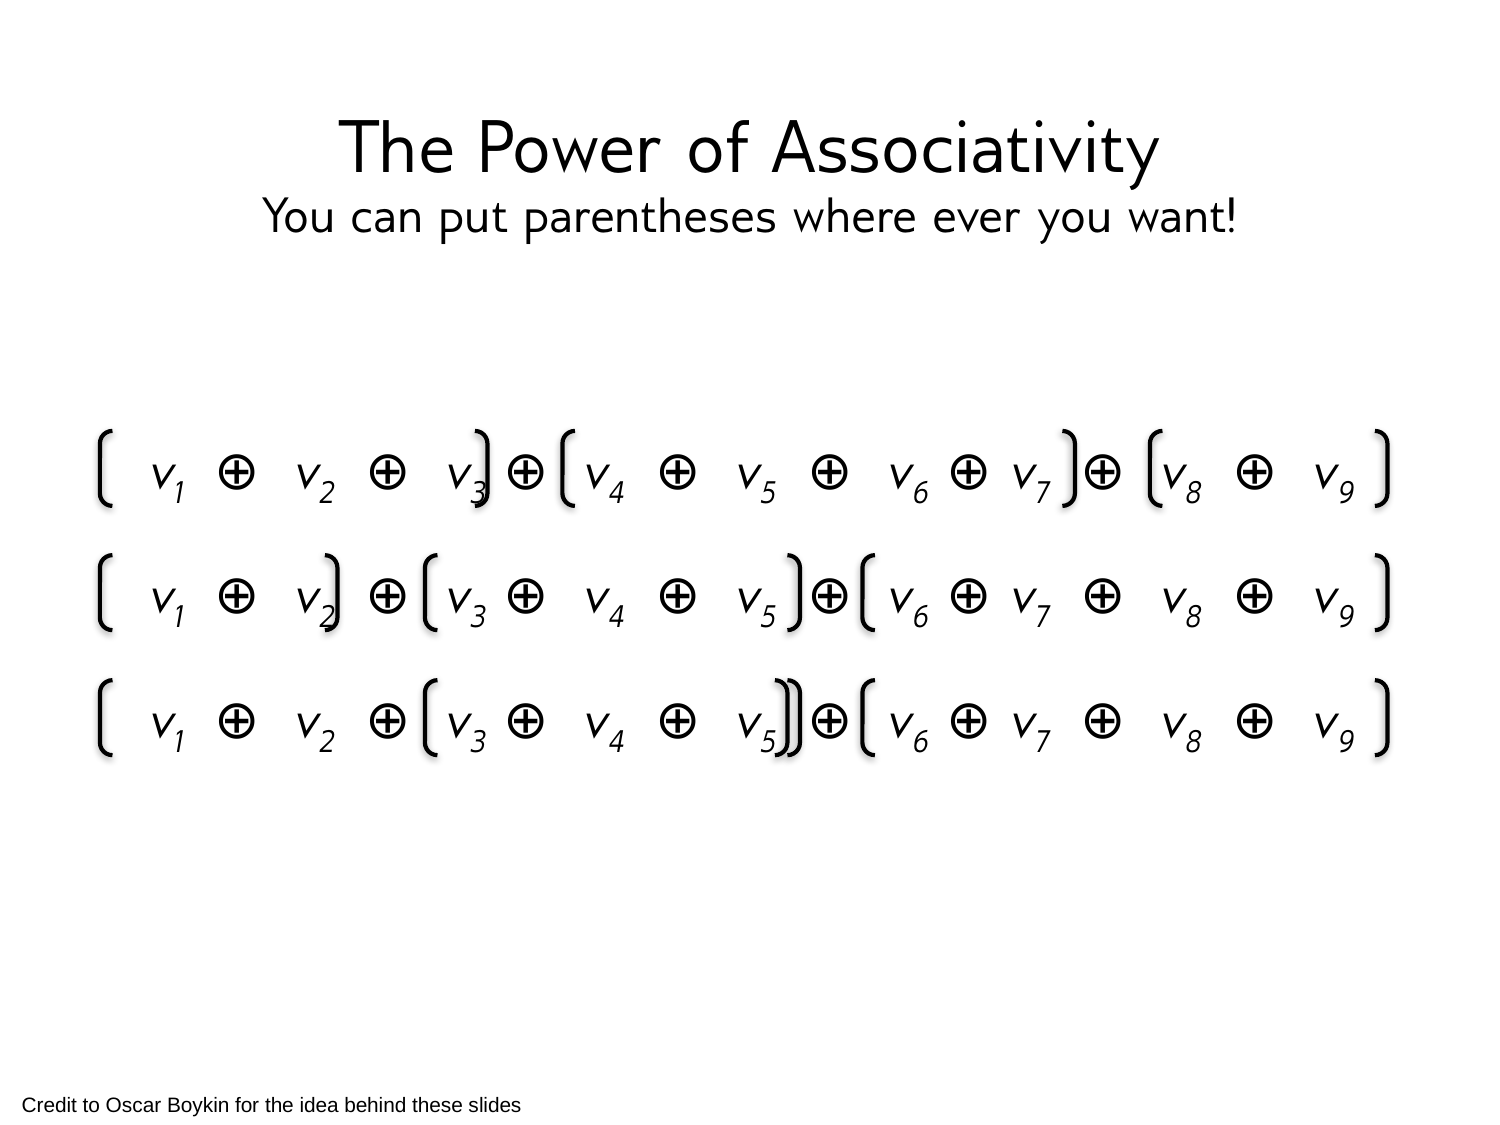

The Power of Associativity
You can put parentheses where ever you want!
v1  ⊕  v2  ⊕  v3  ⊕  v4  ⊕  v5  ⊕  v6  ⊕ v7  ⊕  v8  ⊕  v9

v1  ⊕  v2  ⊕  v3  ⊕  v4  ⊕  v5  ⊕  v6  ⊕ v7  ⊕  v8  ⊕  v9

v1  ⊕  v2  ⊕  v3  ⊕  v4  ⊕  v5  ⊕  v6  ⊕ v7  ⊕  v8  ⊕  v9

Credit to Oscar Boykin for the idea behind these slides